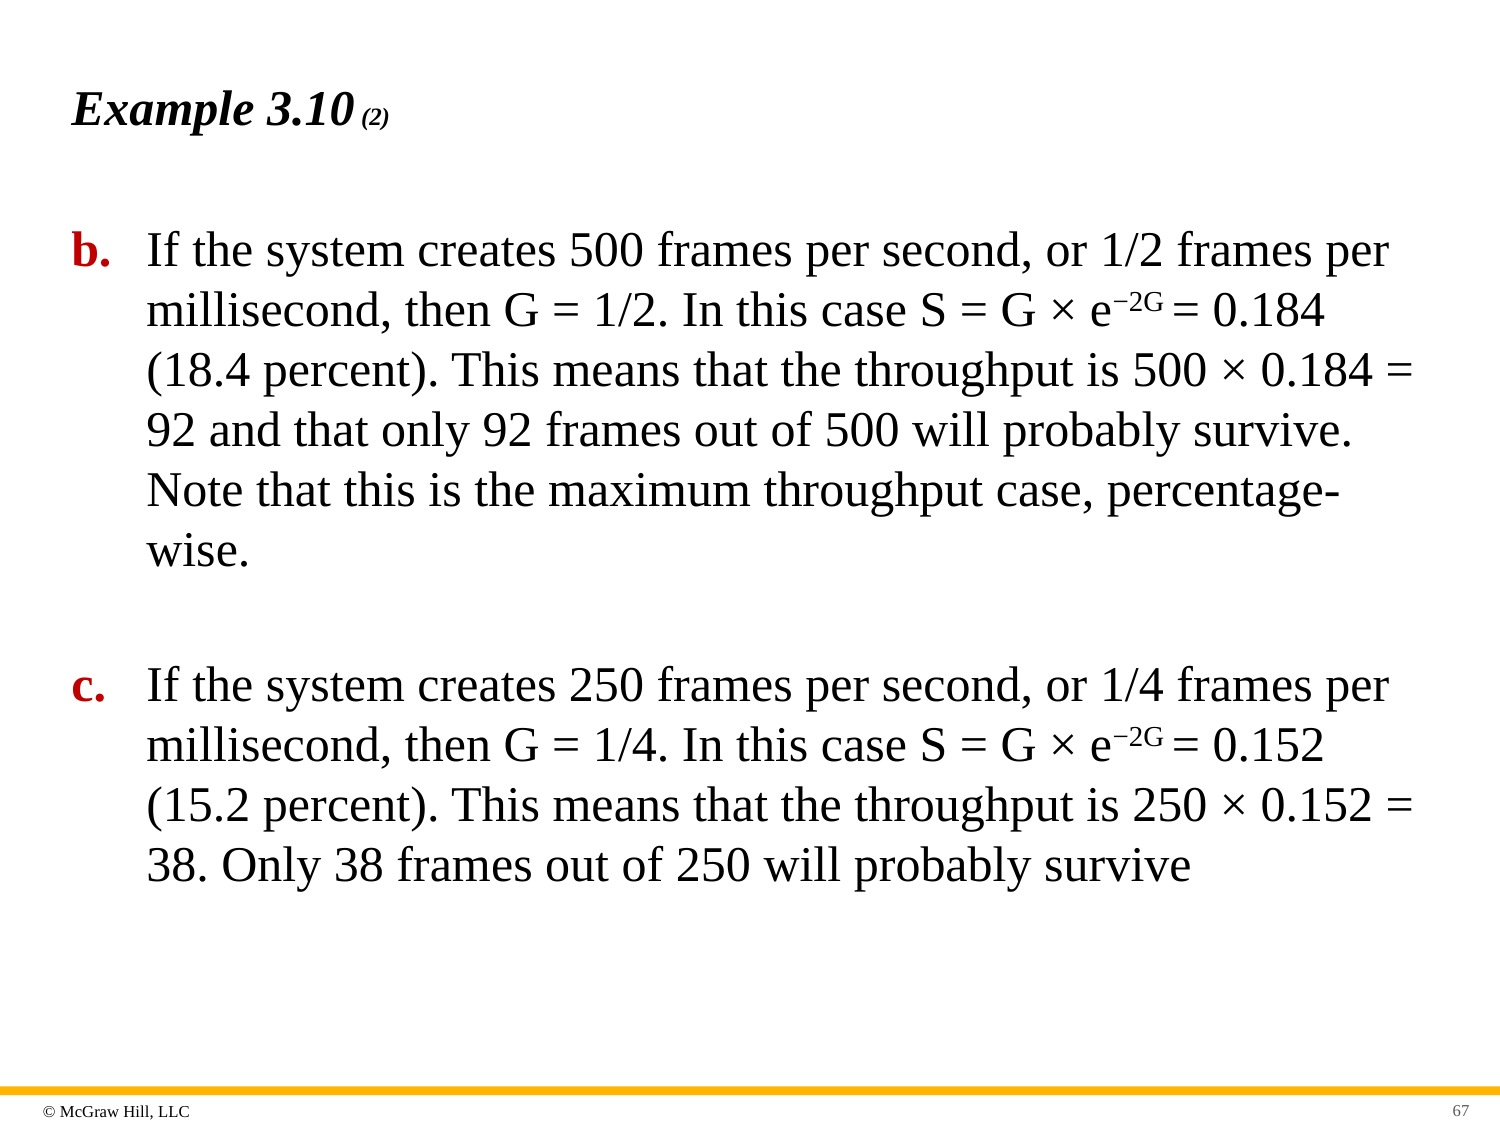

# Example 3.10 (2)
b.	If the system creates 500 frames per second, or 1/2 frames per millisecond, then G = 1/2. In this case S = G × e−2G = 0.184 (18.4 percent). This means that the throughput is 500 × 0.184 = 92 and that only 92 frames out of 500 will probably survive. Note that this is the maximum throughput case, percentage-wise.
c.	If the system creates 250 frames per second, or 1/4 frames per millisecond, then G = 1/4. In this case S = G × e−2G = 0.152 (15.2 percent). This means that the throughput is 250 × 0.152 = 38. Only 38 frames out of 250 will probably survive
67